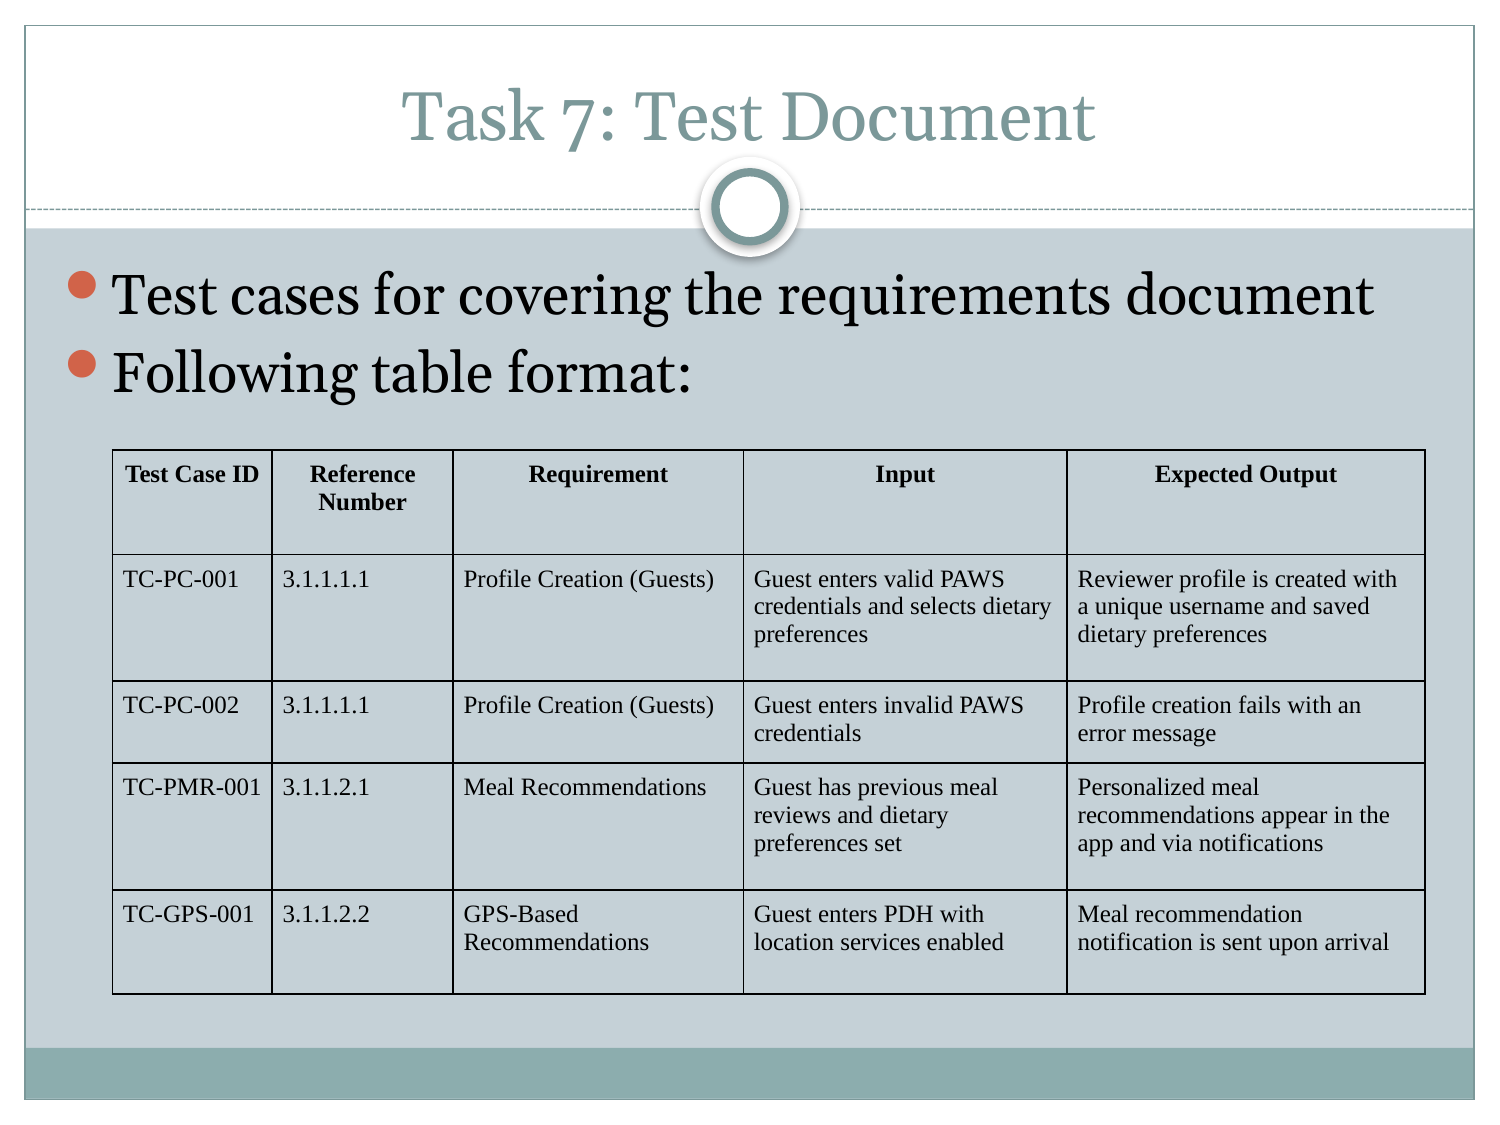

# Task 7: Test Document
Test cases for covering the requirements document
Following table format:

| Test Case ID | Reference Number | Requirement | Input | Expected Output |
| --- | --- | --- | --- | --- |
| TC-PC-001 | 3.1.1.1.1 | Profile Creation (Guests) | Guest enters valid PAWS credentials and selects dietary preferences | Reviewer profile is created with a unique username and saved dietary preferences |
| TC-PC-002 | 3.1.1.1.1 | Profile Creation (Guests) | Guest enters invalid PAWS credentials | Profile creation fails with an error message |
| TC-PMR-001 | 3.1.1.2.1 | Meal Recommendations | Guest has previous meal reviews and dietary preferences set | Personalized meal recommendations appear in the app and via notifications |
| TC-GPS-001 | 3.1.1.2.2 | GPS-Based Recommendations | Guest enters PDH with location services enabled | Meal recommendation notification is sent upon arrival |